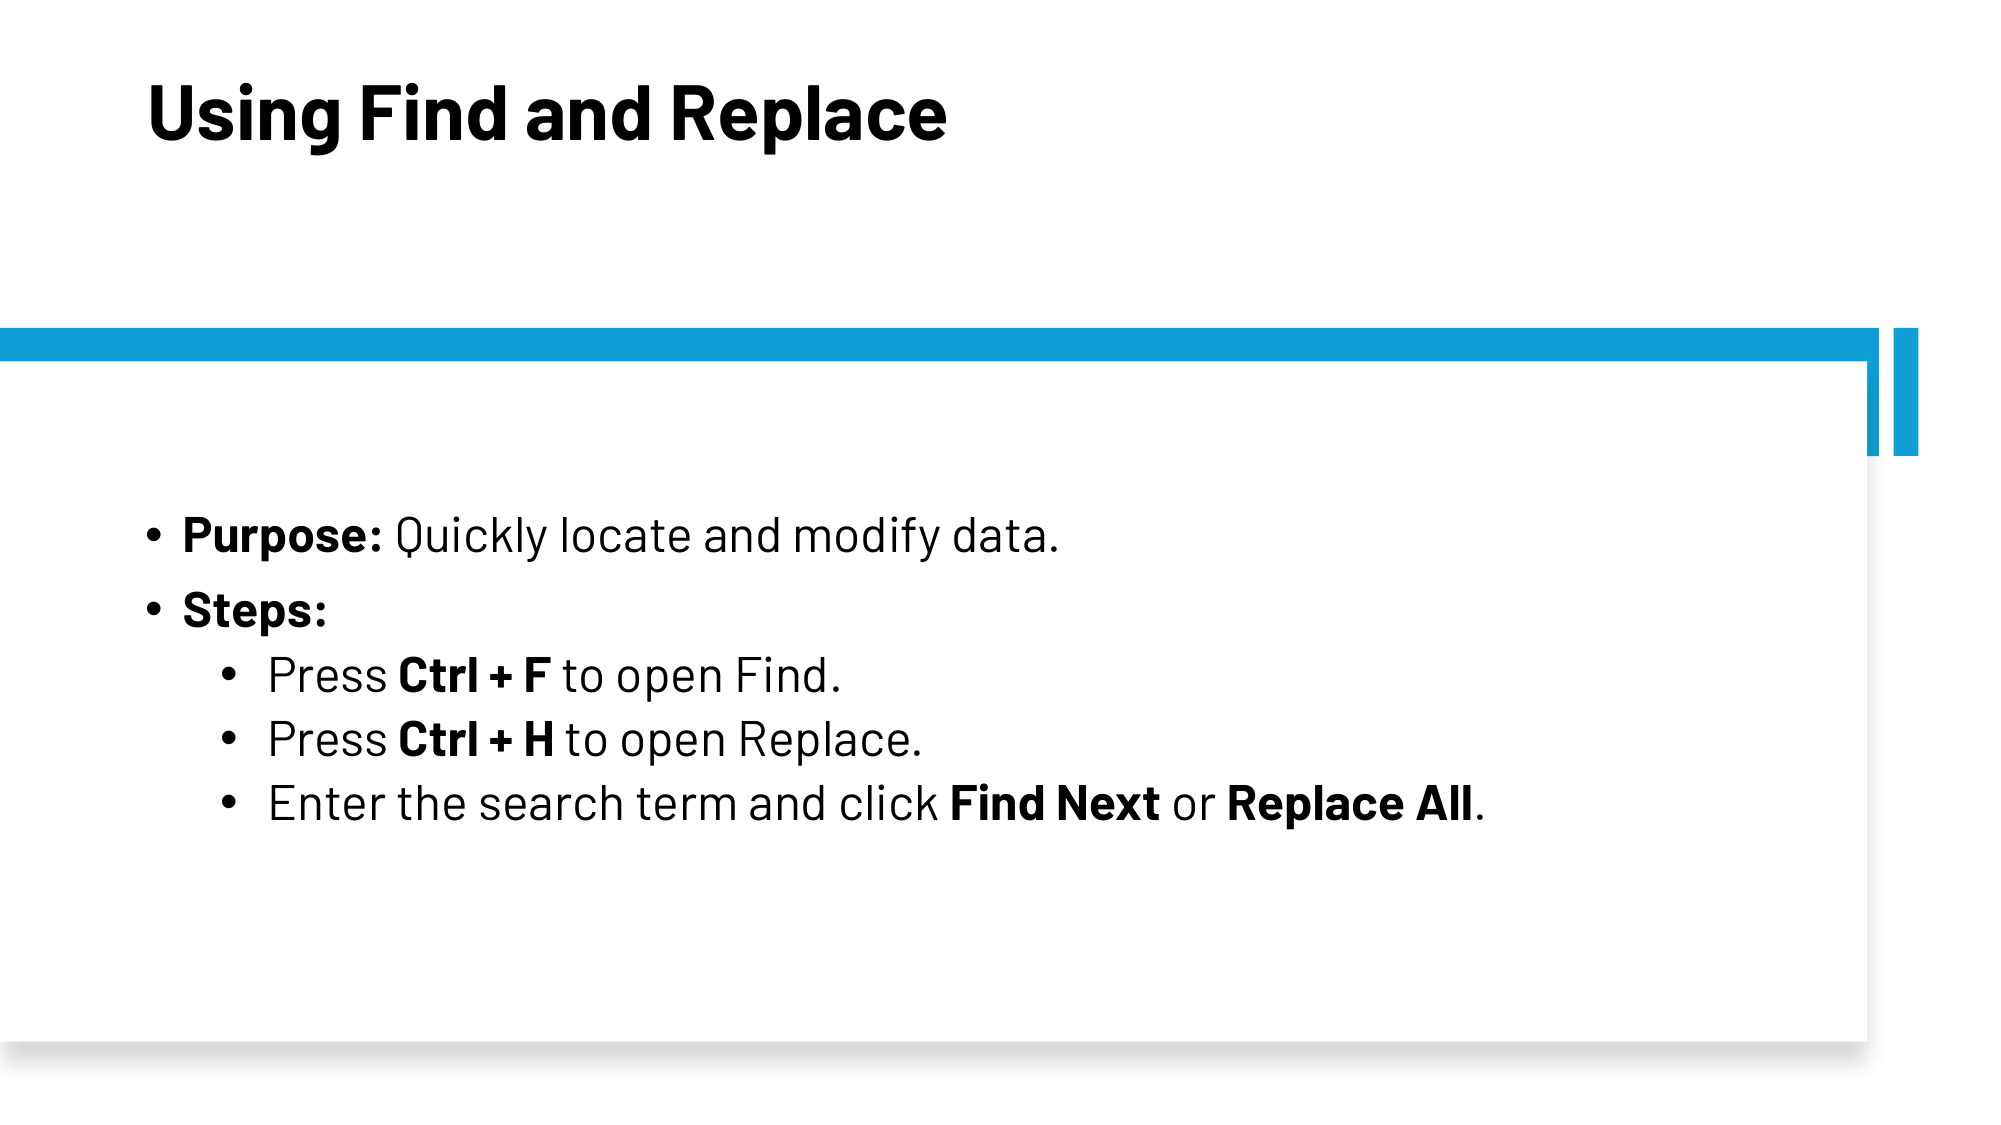

# Using Find and Replace

Purpose: Quickly locate and modify data.
Steps:
Press Ctrl + F to open Find.
Press Ctrl + H to open Replace.
Enter the search term and click Find Next or Replace All.